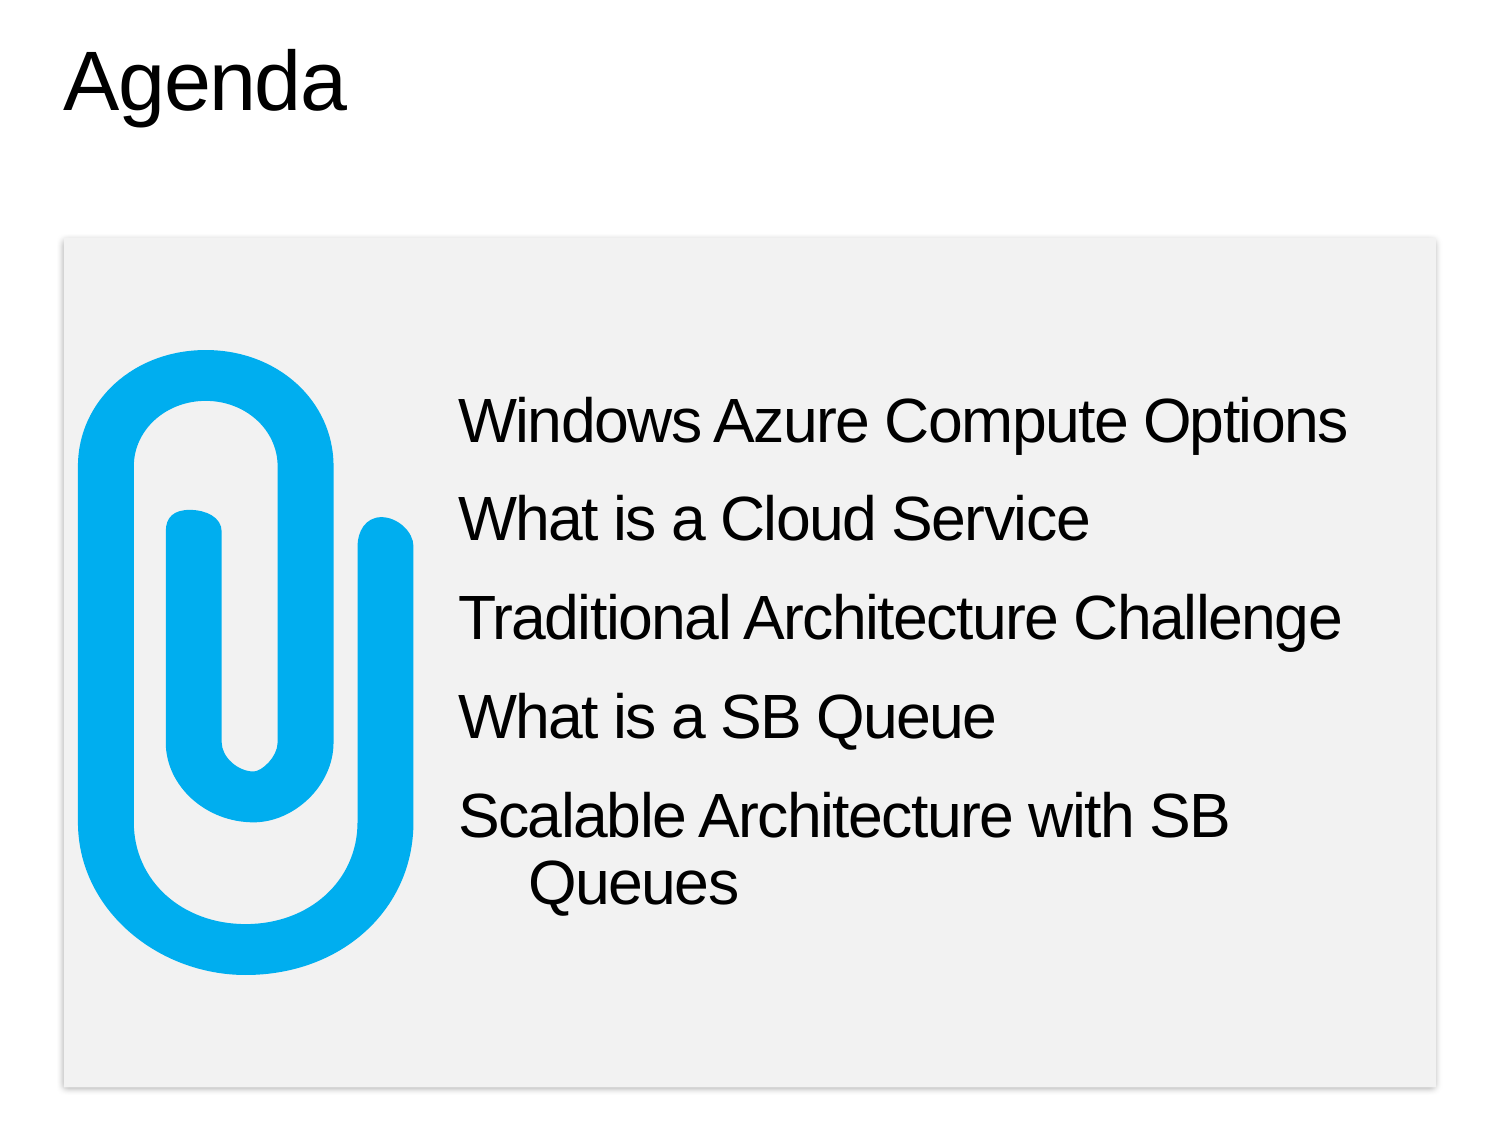

# Agenda
Windows Azure Compute Options
What is a Cloud Service
Traditional Architecture Challenge
What is a SB Queue
Scalable Architecture with SB Queues